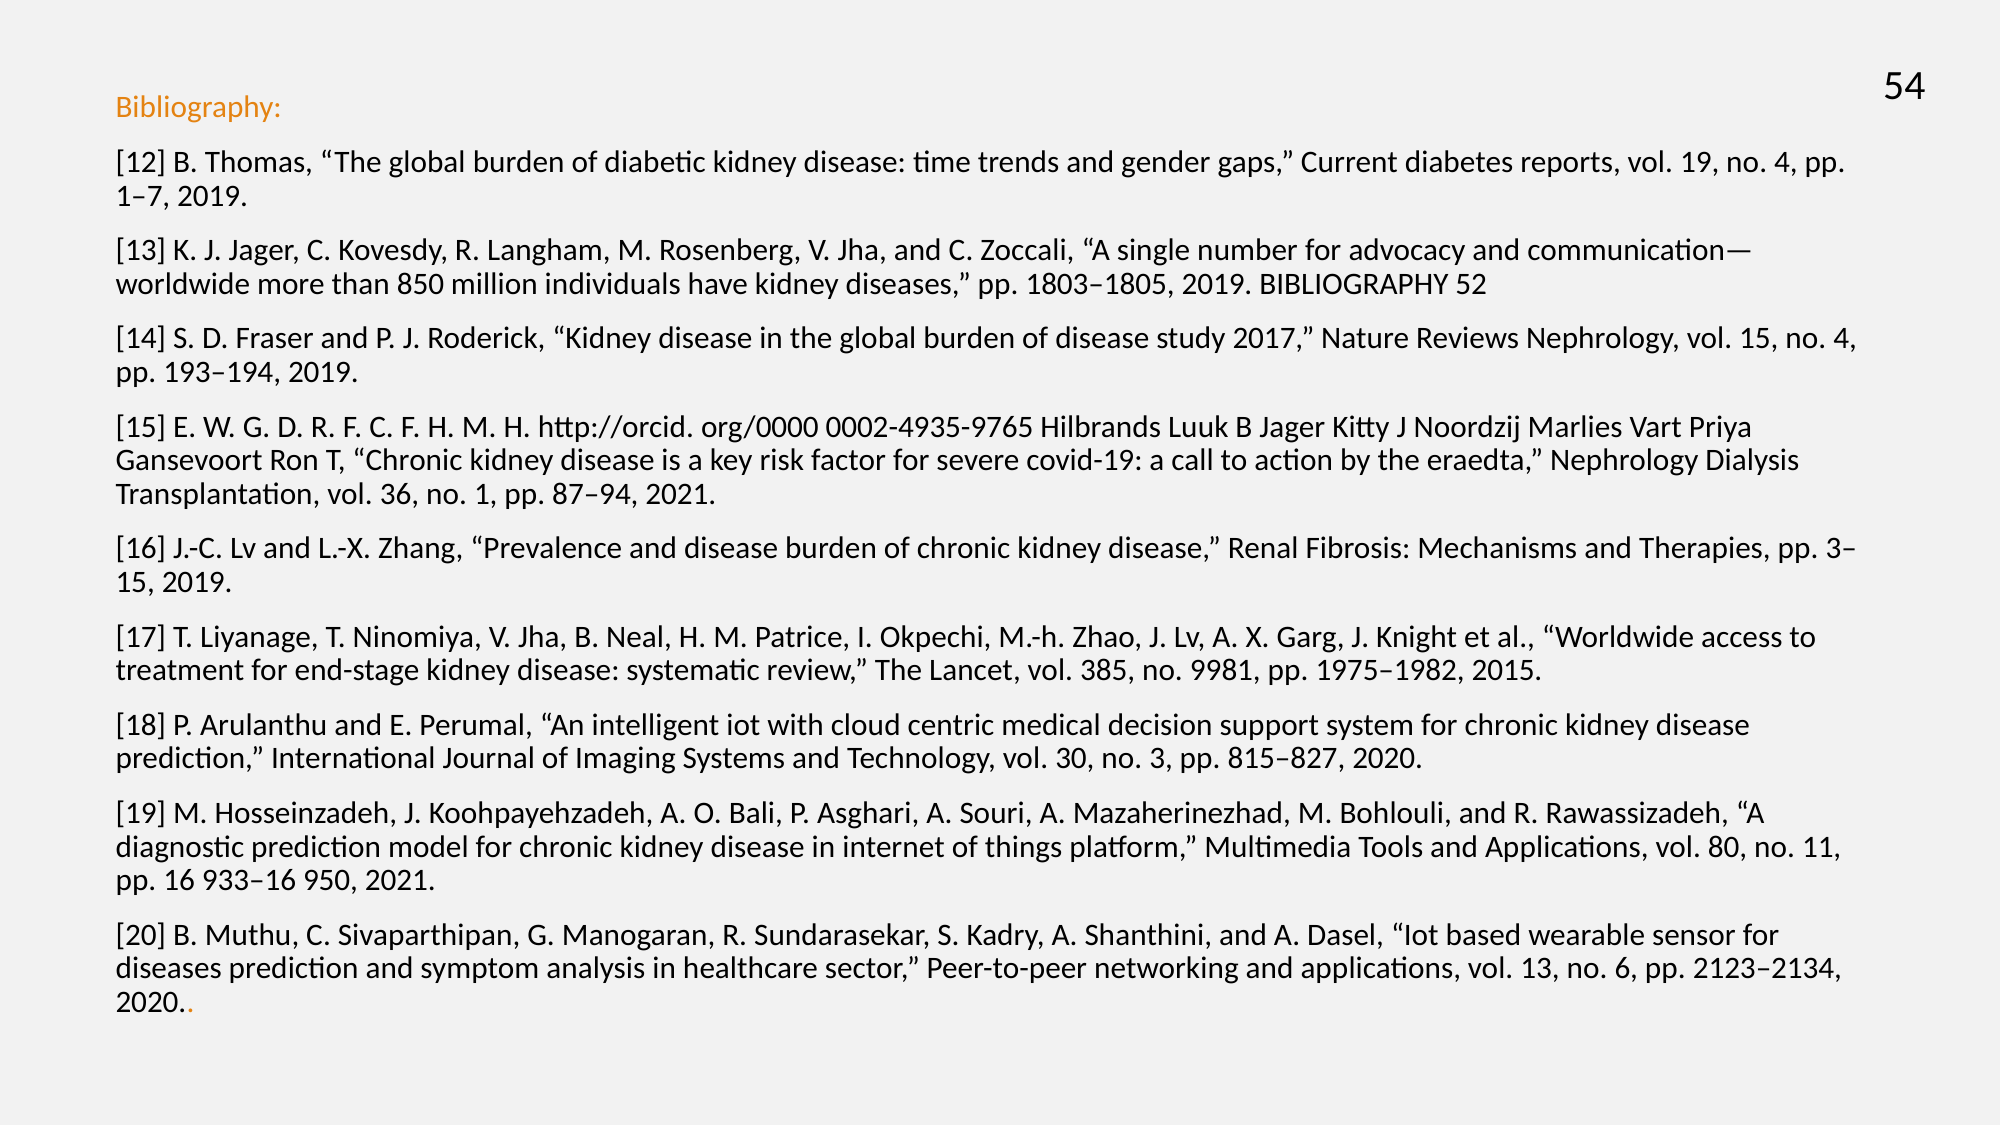

Bibliography:
[12] B. Thomas, “The global burden of diabetic kidney disease: time trends and gender gaps,” Current diabetes reports, vol. 19, no. 4, pp. 1–7, 2019.
[13] K. J. Jager, C. Kovesdy, R. Langham, M. Rosenberg, V. Jha, and C. Zoccali, “A single number for advocacy and communication—worldwide more than 850 million individuals have kidney diseases,” pp. 1803–1805, 2019. BIBLIOGRAPHY 52
[14] S. D. Fraser and P. J. Roderick, “Kidney disease in the global burden of disease study 2017,” Nature Reviews Nephrology, vol. 15, no. 4, pp. 193–194, 2019.
[15] E. W. G. D. R. F. C. F. H. M. H. http://orcid. org/0000 0002-4935-9765 Hilbrands Luuk B Jager Kitty J Noordzij Marlies Vart Priya Gansevoort Ron T, “Chronic kidney disease is a key risk factor for severe covid-19: a call to action by the eraedta,” Nephrology Dialysis Transplantation, vol. 36, no. 1, pp. 87–94, 2021.
[16] J.-C. Lv and L.-X. Zhang, “Prevalence and disease burden of chronic kidney disease,” Renal Fibrosis: Mechanisms and Therapies, pp. 3–15, 2019.
[17] T. Liyanage, T. Ninomiya, V. Jha, B. Neal, H. M. Patrice, I. Okpechi, M.-h. Zhao, J. Lv, A. X. Garg, J. Knight et al., “Worldwide access to treatment for end-stage kidney disease: systematic review,” The Lancet, vol. 385, no. 9981, pp. 1975–1982, 2015.
[18] P. Arulanthu and E. Perumal, “An intelligent iot with cloud centric medical decision support system for chronic kidney disease prediction,” International Journal of Imaging Systems and Technology, vol. 30, no. 3, pp. 815–827, 2020.
[19] M. Hosseinzadeh, J. Koohpayehzadeh, A. O. Bali, P. Asghari, A. Souri, A. Mazaherinezhad, M. Bohlouli, and R. Rawassizadeh, “A diagnostic prediction model for chronic kidney disease in internet of things platform,” Multimedia Tools and Applications, vol. 80, no. 11, pp. 16 933–16 950, 2021.
[20] B. Muthu, C. Sivaparthipan, G. Manogaran, R. Sundarasekar, S. Kadry, A. Shanthini, and A. Dasel, “Iot based wearable sensor for diseases prediction and symptom analysis in healthcare sector,” Peer-to-peer networking and applications, vol. 13, no. 6, pp. 2123–2134, 2020..